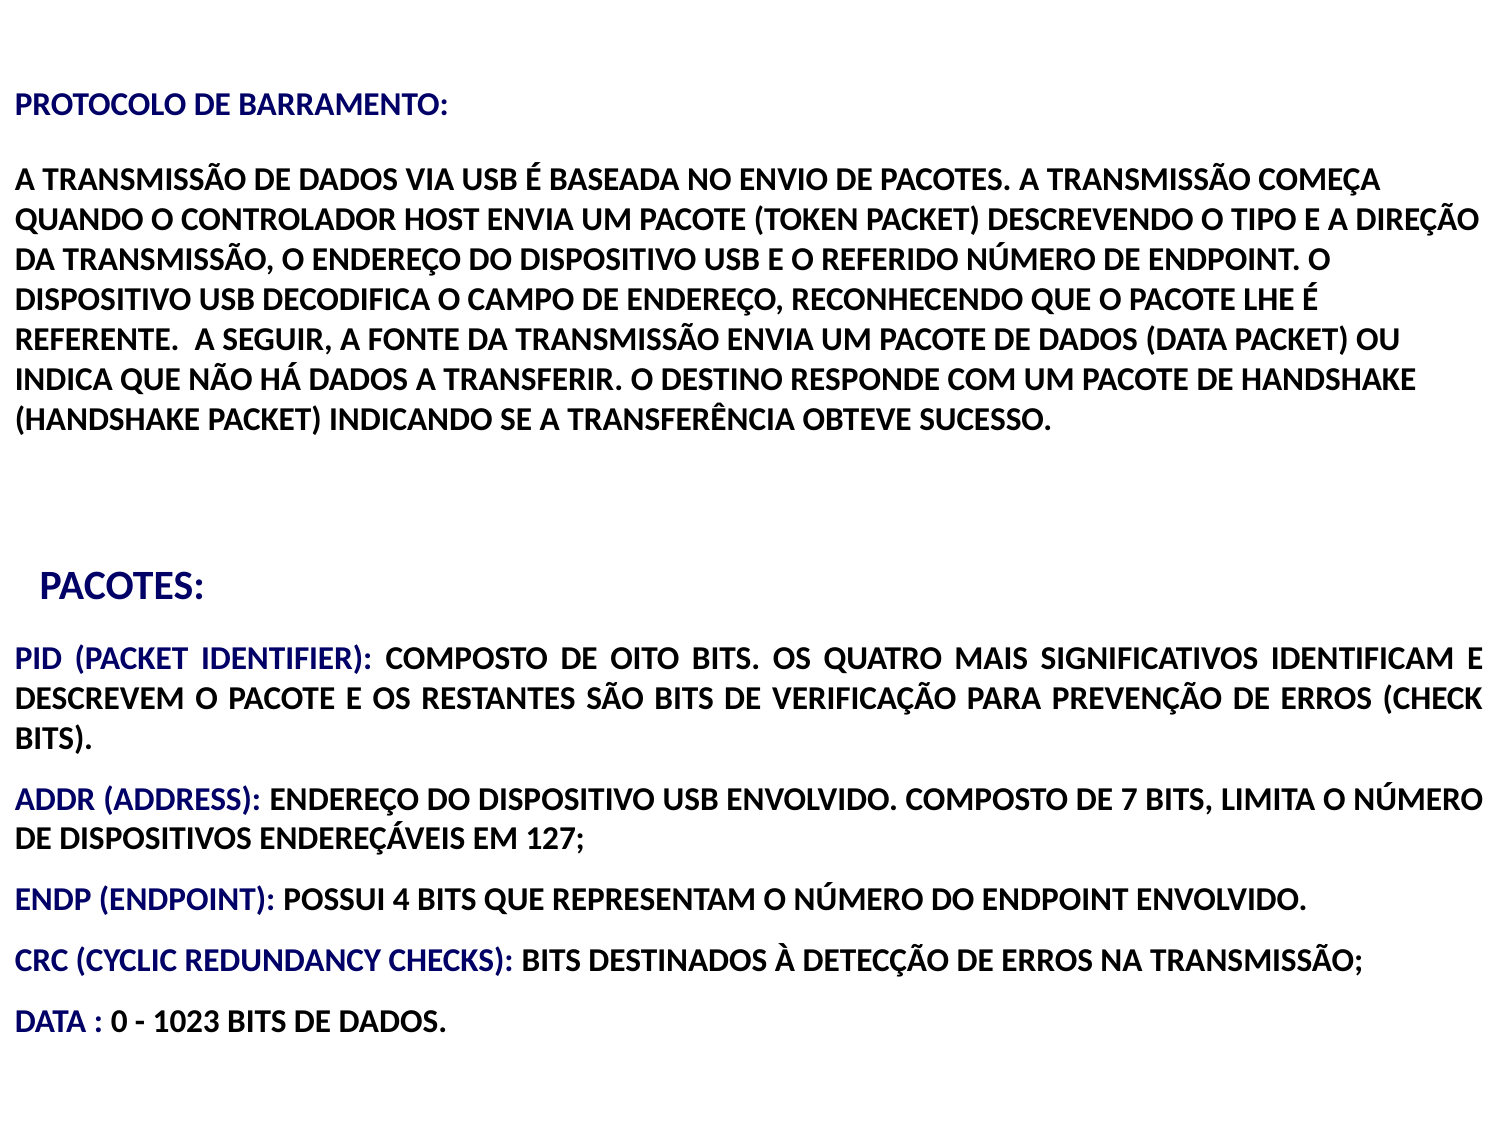

PROTOCOLO DE BARRAMENTO:
A TRANSMISSÃO DE DADOS VIA USB É BASEADA NO ENVIO DE PACOTES. A TRANSMISSÃO COMEÇA QUANDO O CONTROLADOR HOST ENVIA UM PACOTE (TOKEN PACKET) DESCREVENDO O TIPO E A DIREÇÃO DA TRANSMISSÃO, O ENDEREÇO DO DISPOSITIVO USB E O REFERIDO NÚMERO DE ENDPOINT. O DISPOSITIVO USB DECODIFICA O CAMPO DE ENDEREÇO, RECONHECENDO QUE O PACOTE LHE É REFERENTE.  A SEGUIR, A FONTE DA TRANSMISSÃO ENVIA UM PACOTE DE DADOS (DATA PACKET) OU INDICA QUE NÃO HÁ DADOS A TRANSFERIR. O DESTINO RESPONDE COM UM PACOTE DE HANDSHAKE (HANDSHAKE PACKET) INDICANDO SE A TRANSFERÊNCIA OBTEVE SUCESSO.
PACOTES:
PID (PACKET IDENTIFIER): COMPOSTO DE OITO BITS. OS QUATRO MAIS SIGNIFICATIVOS IDENTIFICAM E DESCREVEM O PACOTE E OS RESTANTES SÃO BITS DE VERIFICAÇÃO PARA PREVENÇÃO DE ERROS (CHECK BITS).
ADDR (ADDRESS): ENDEREÇO DO DISPOSITIVO USB ENVOLVIDO. COMPOSTO DE 7 BITS, LIMITA O NÚMERO DE DISPOSITIVOS ENDEREÇÁVEIS EM 127;
ENDP (ENDPOINT): POSSUI 4 BITS QUE REPRESENTAM O NÚMERO DO ENDPOINT ENVOLVIDO.
CRC (CYCLIC REDUNDANCY CHECKS): BITS DESTINADOS À DETECÇÃO DE ERROS NA TRANSMISSÃO;
DATA : 0 - 1023 BITS DE DADOS.